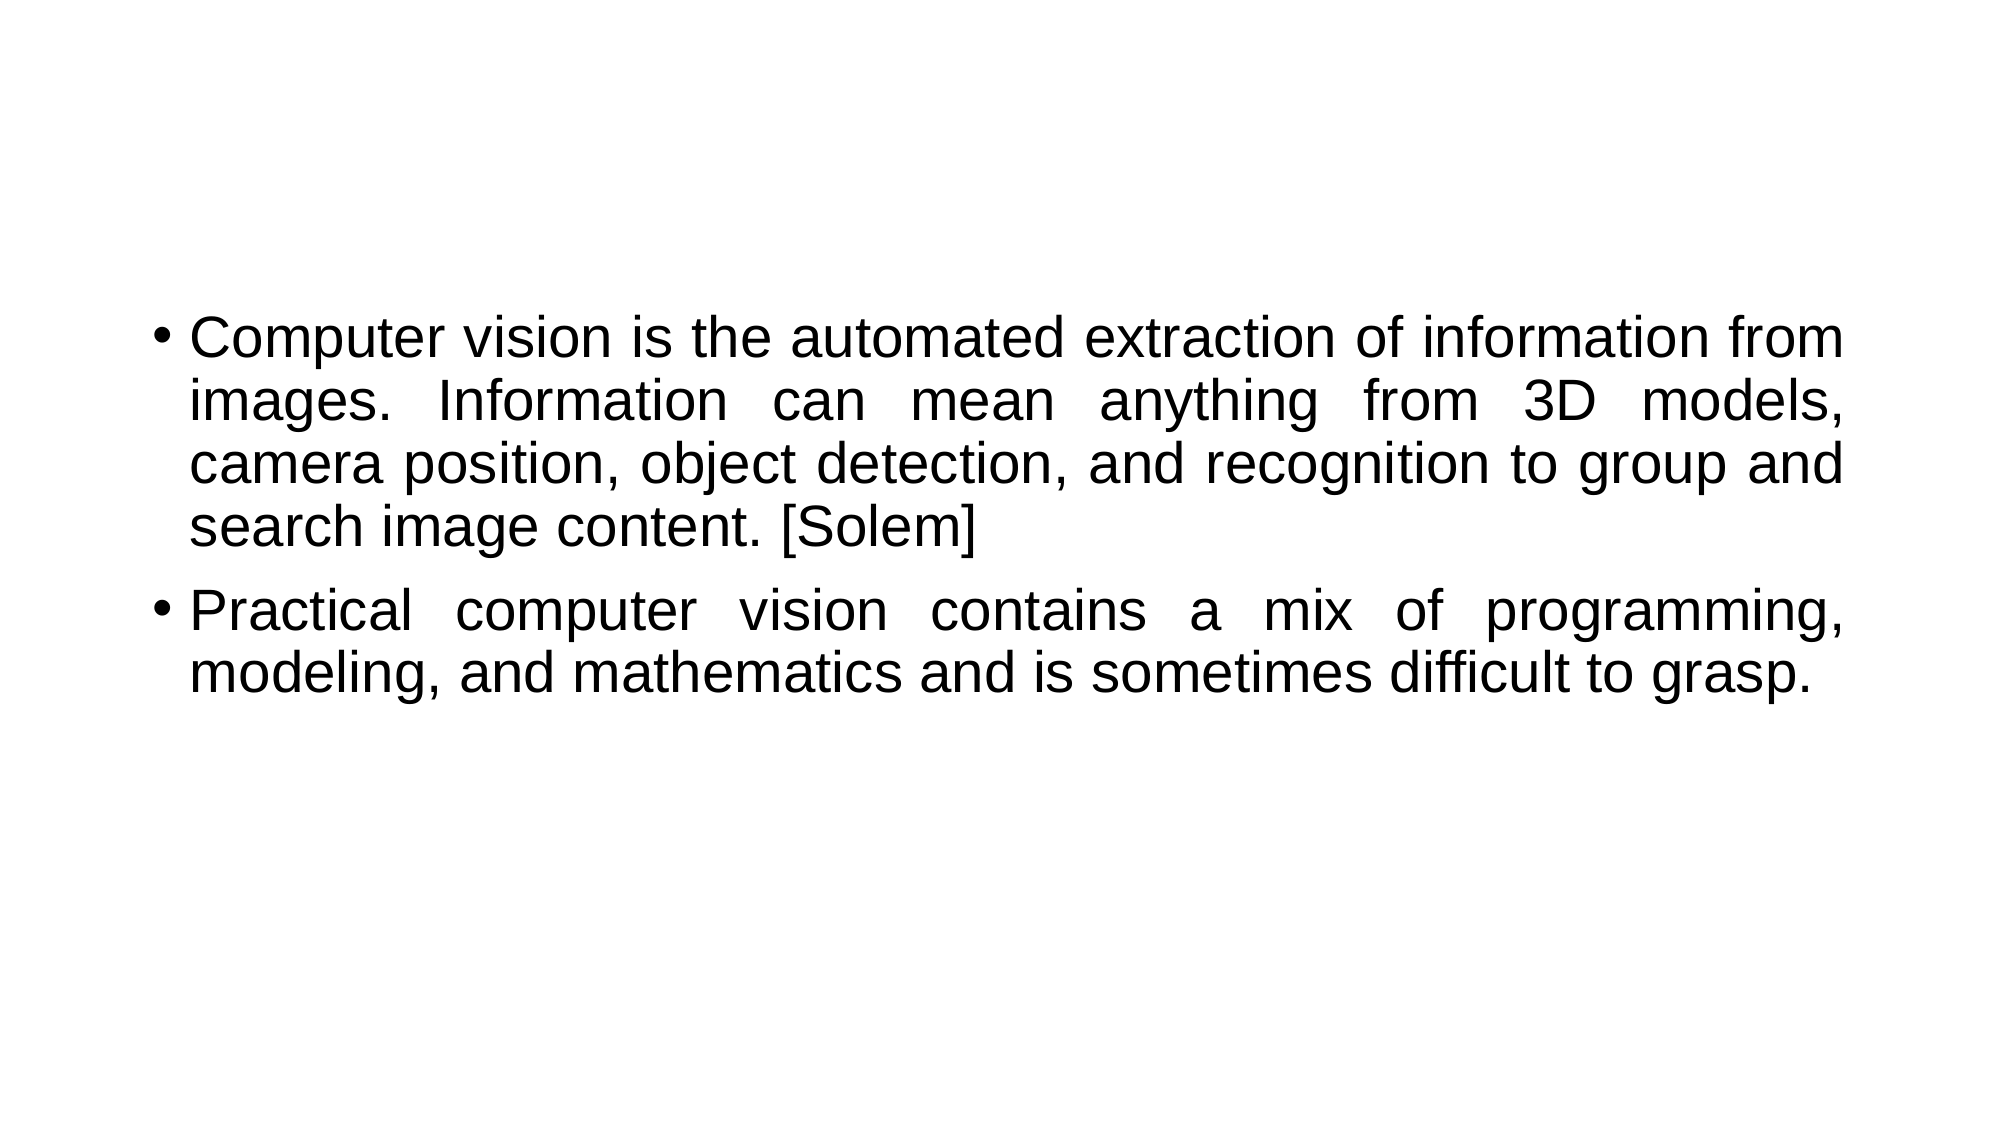

#
Computer vision is the automated extraction of information from images. Information can mean anything from 3D models, camera position, object detection, and recognition to group and search image content. [Solem]
Practical computer vision contains a mix of programming, modeling, and mathematics and is sometimes difficult to grasp.